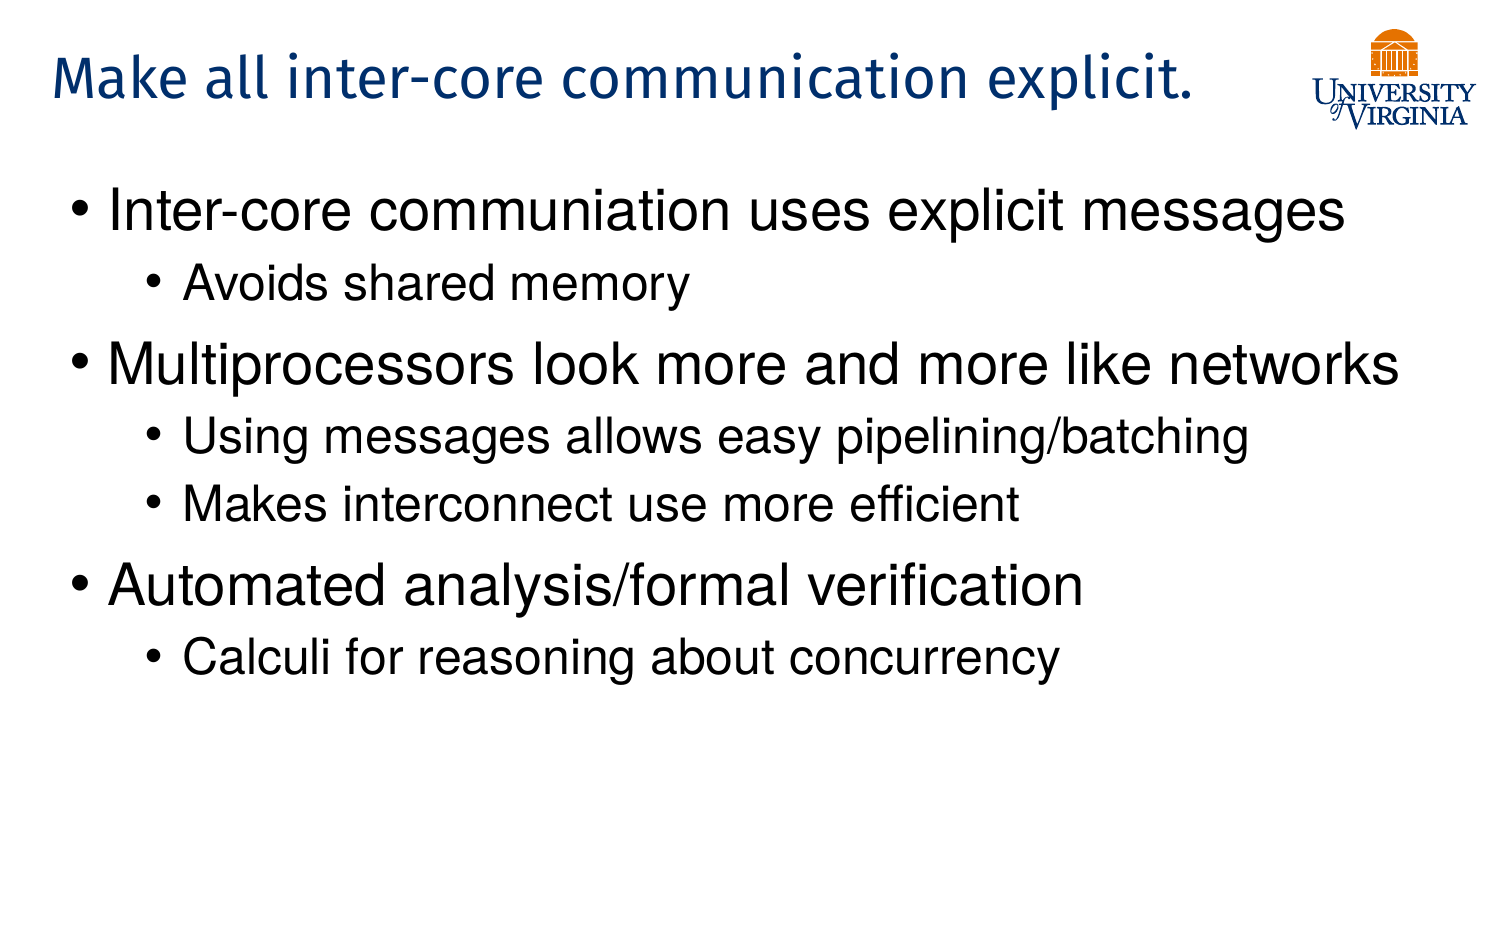

# Make all inter-core communication explicit.
Inter-core communiation uses explicit messages
Avoids shared memory
Multiprocessors look more and more like networks
Using messages allows easy pipelining/batching
Makes interconnect use more efficient
Automated analysis/formal verification
Calculi for reasoning about concurrency